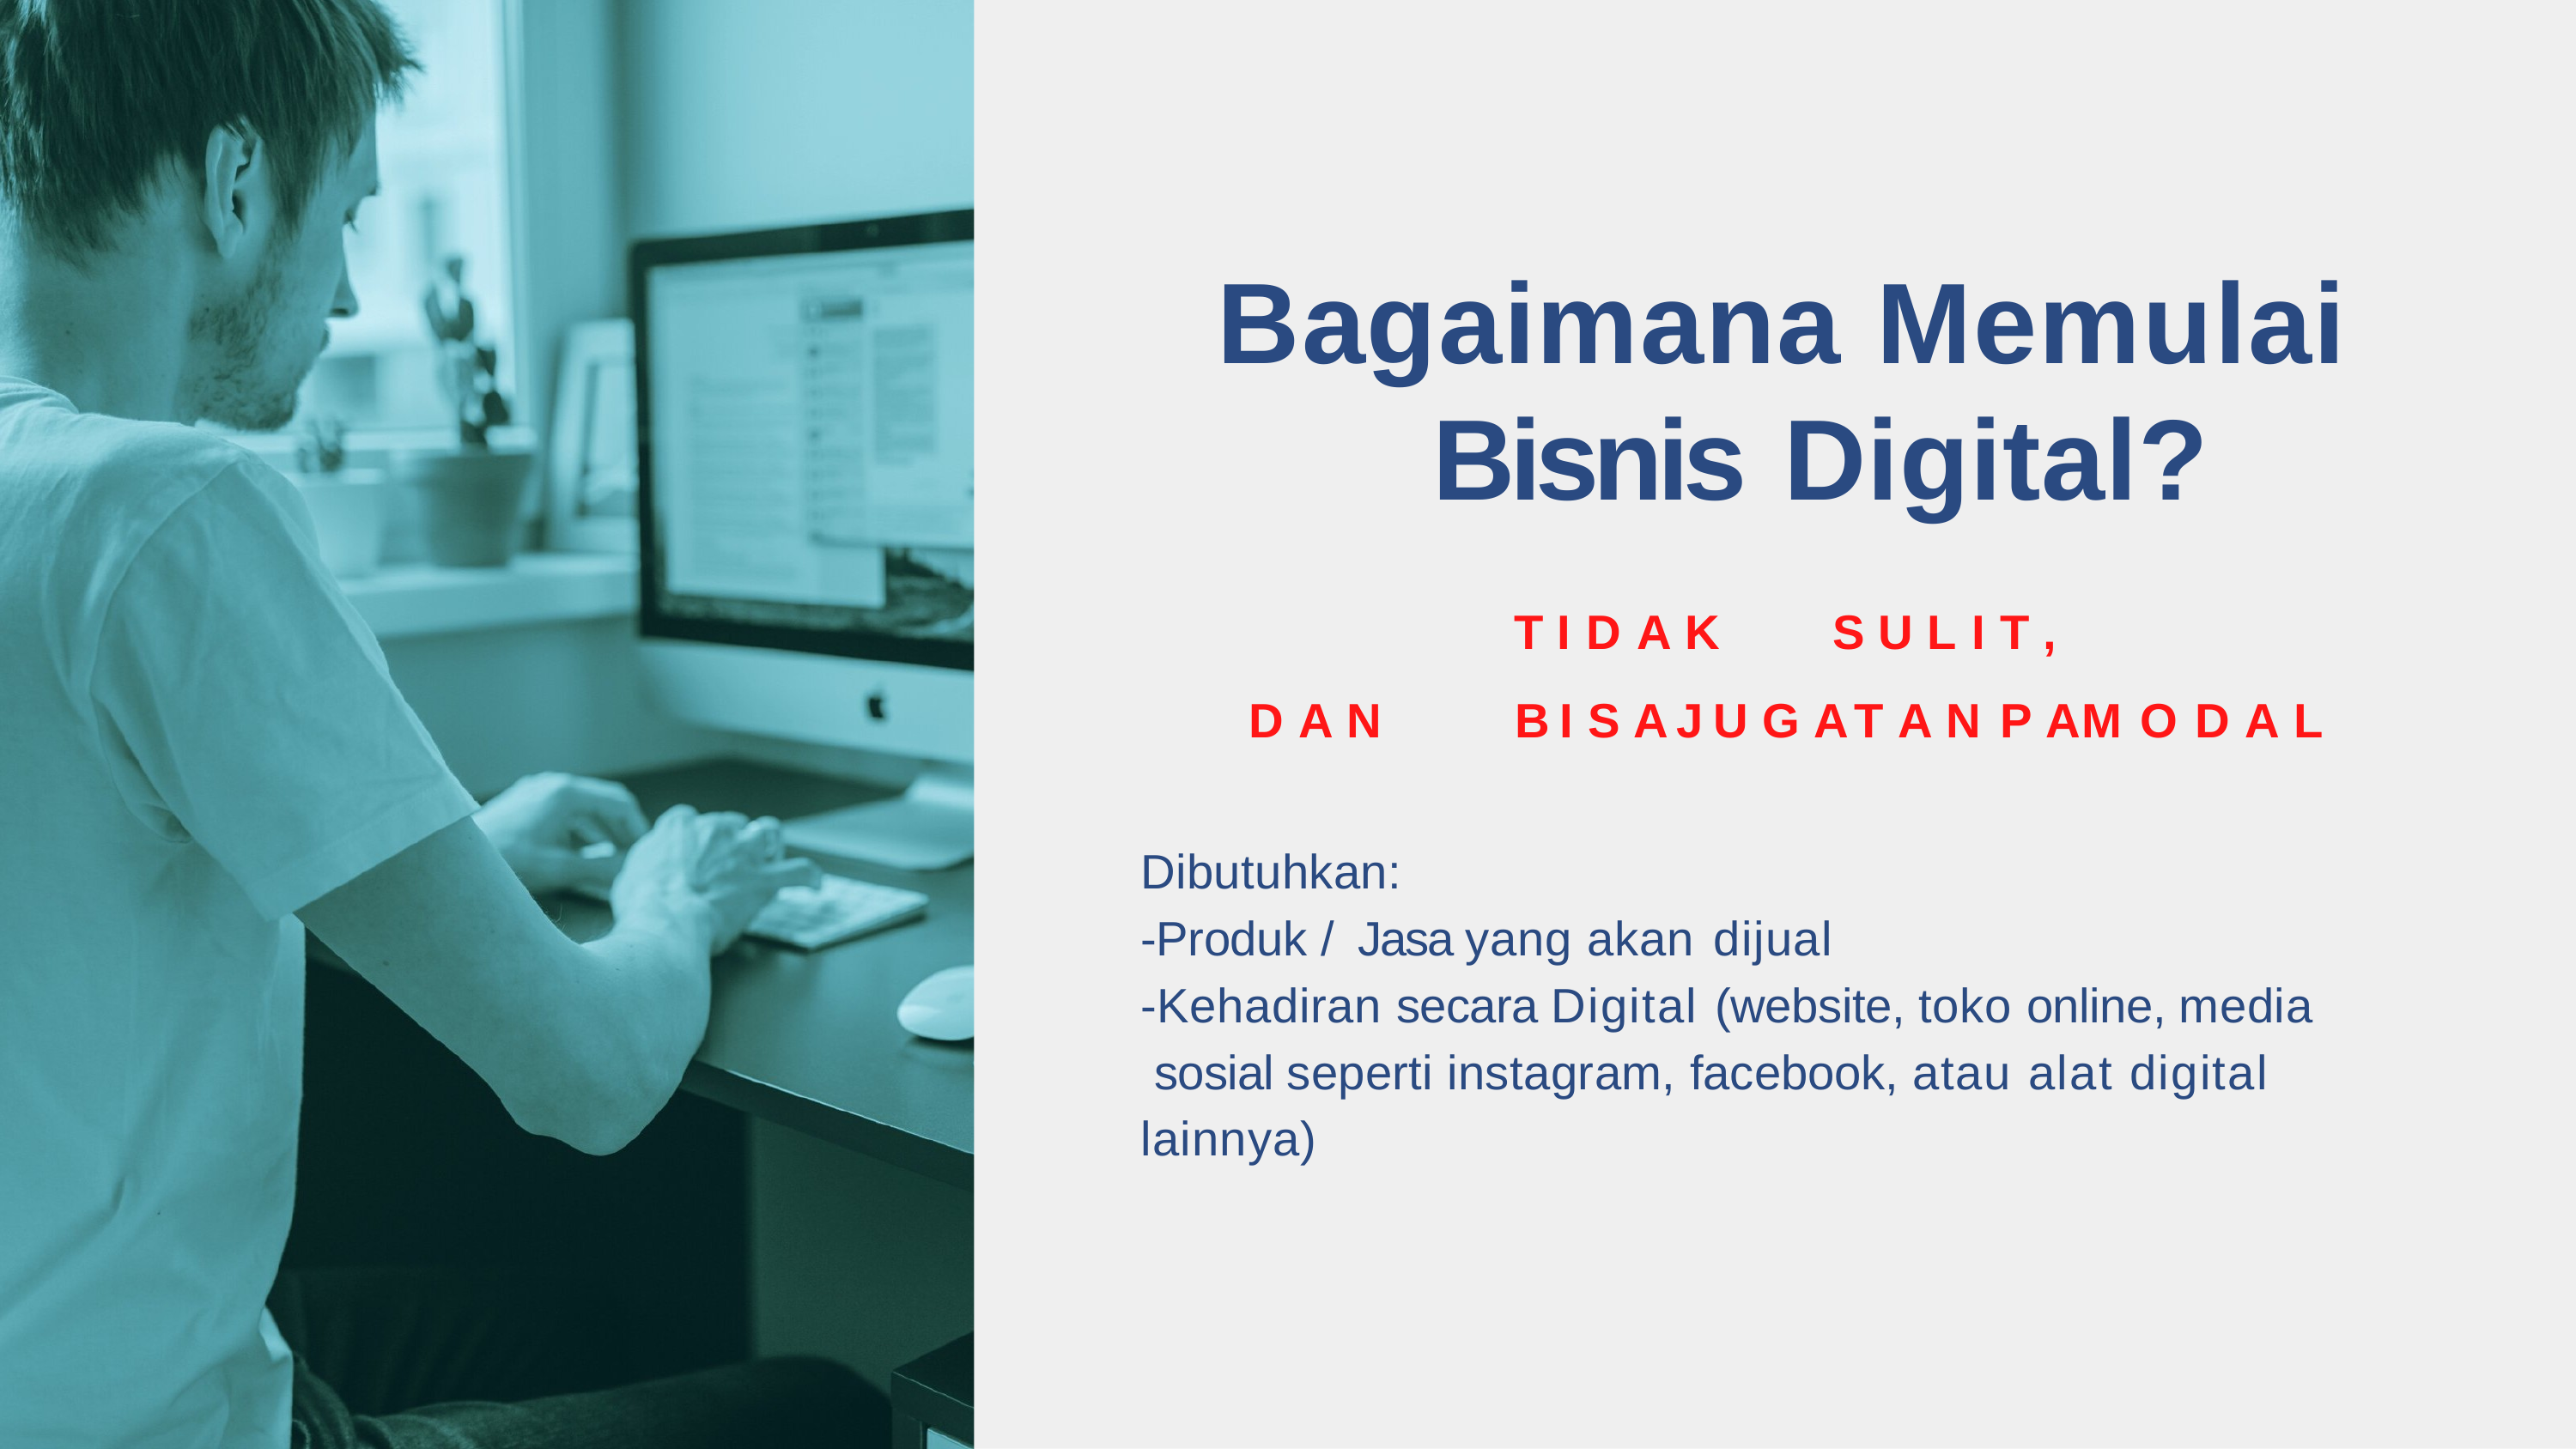

# Bagaimana Memulai  Bisnis Digital?
T I D A K	S U L I T ,
D A N	B I S A	J  U G A	T A N P A	M O D A L

Dibutuhkan:
-Produk / Jasa yang akan dijual
-Kehadiran secara Digital (website, toko online, media  sosial seperti instagram, facebook, atau alat digital  lainnya)